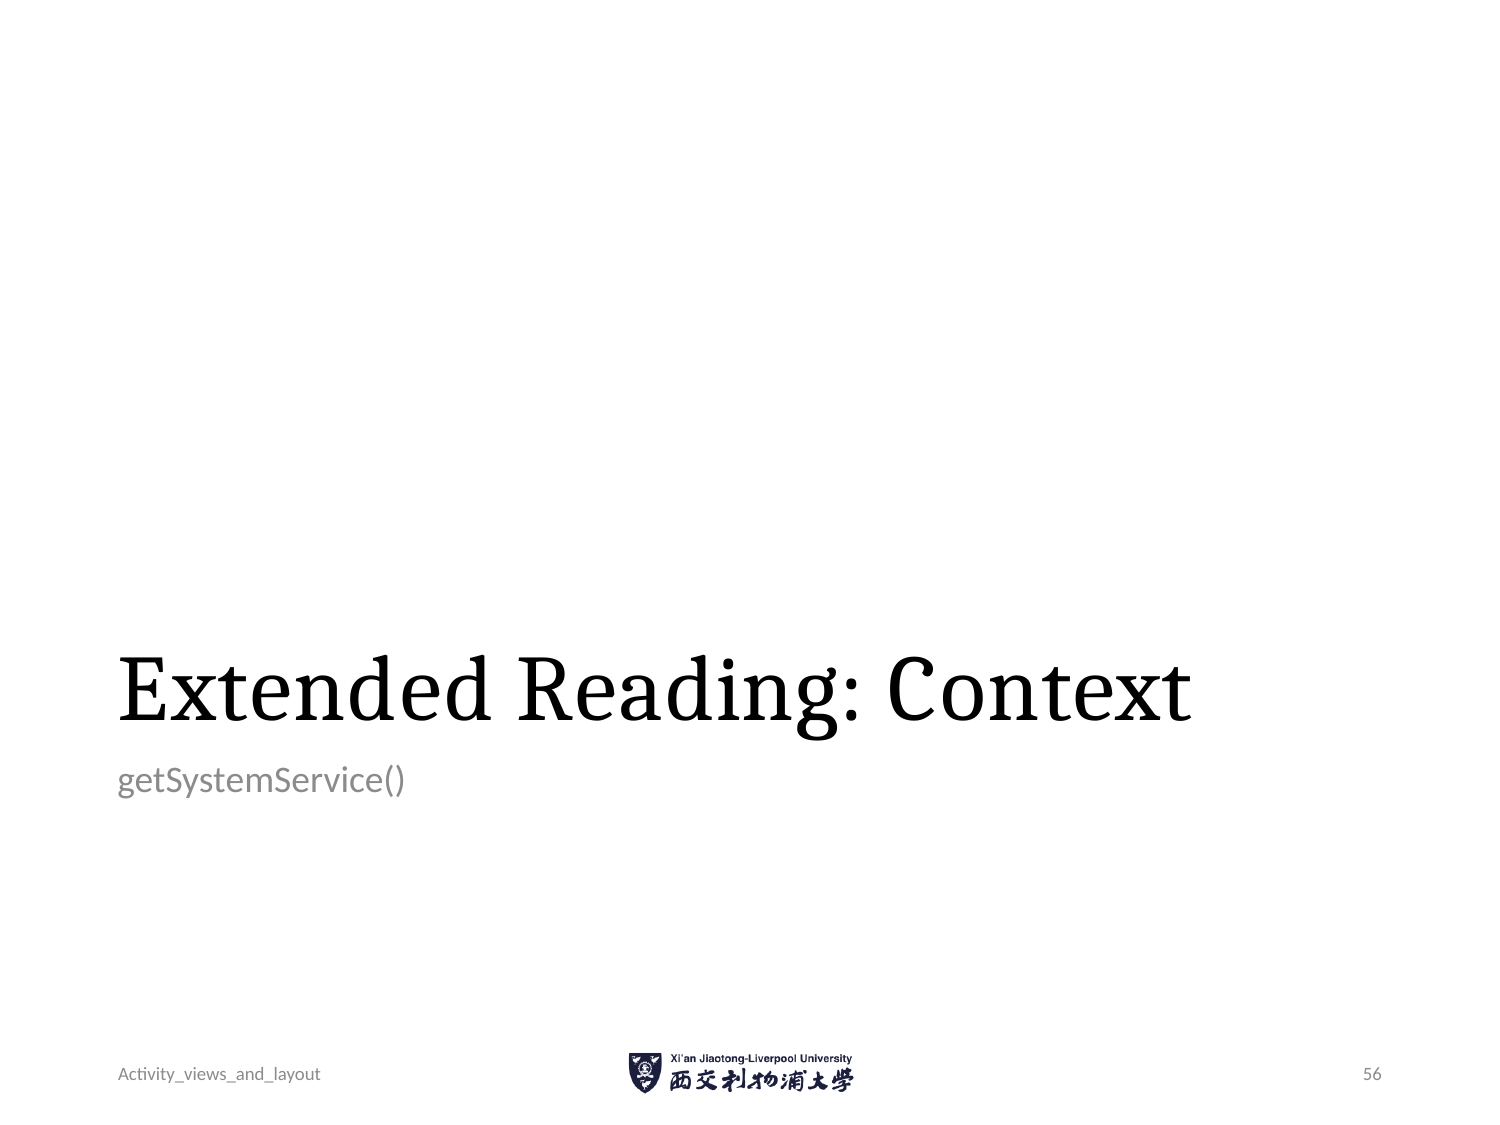

# Extended Reading: Context
getSystemService()
Activity_views_and_layout
56